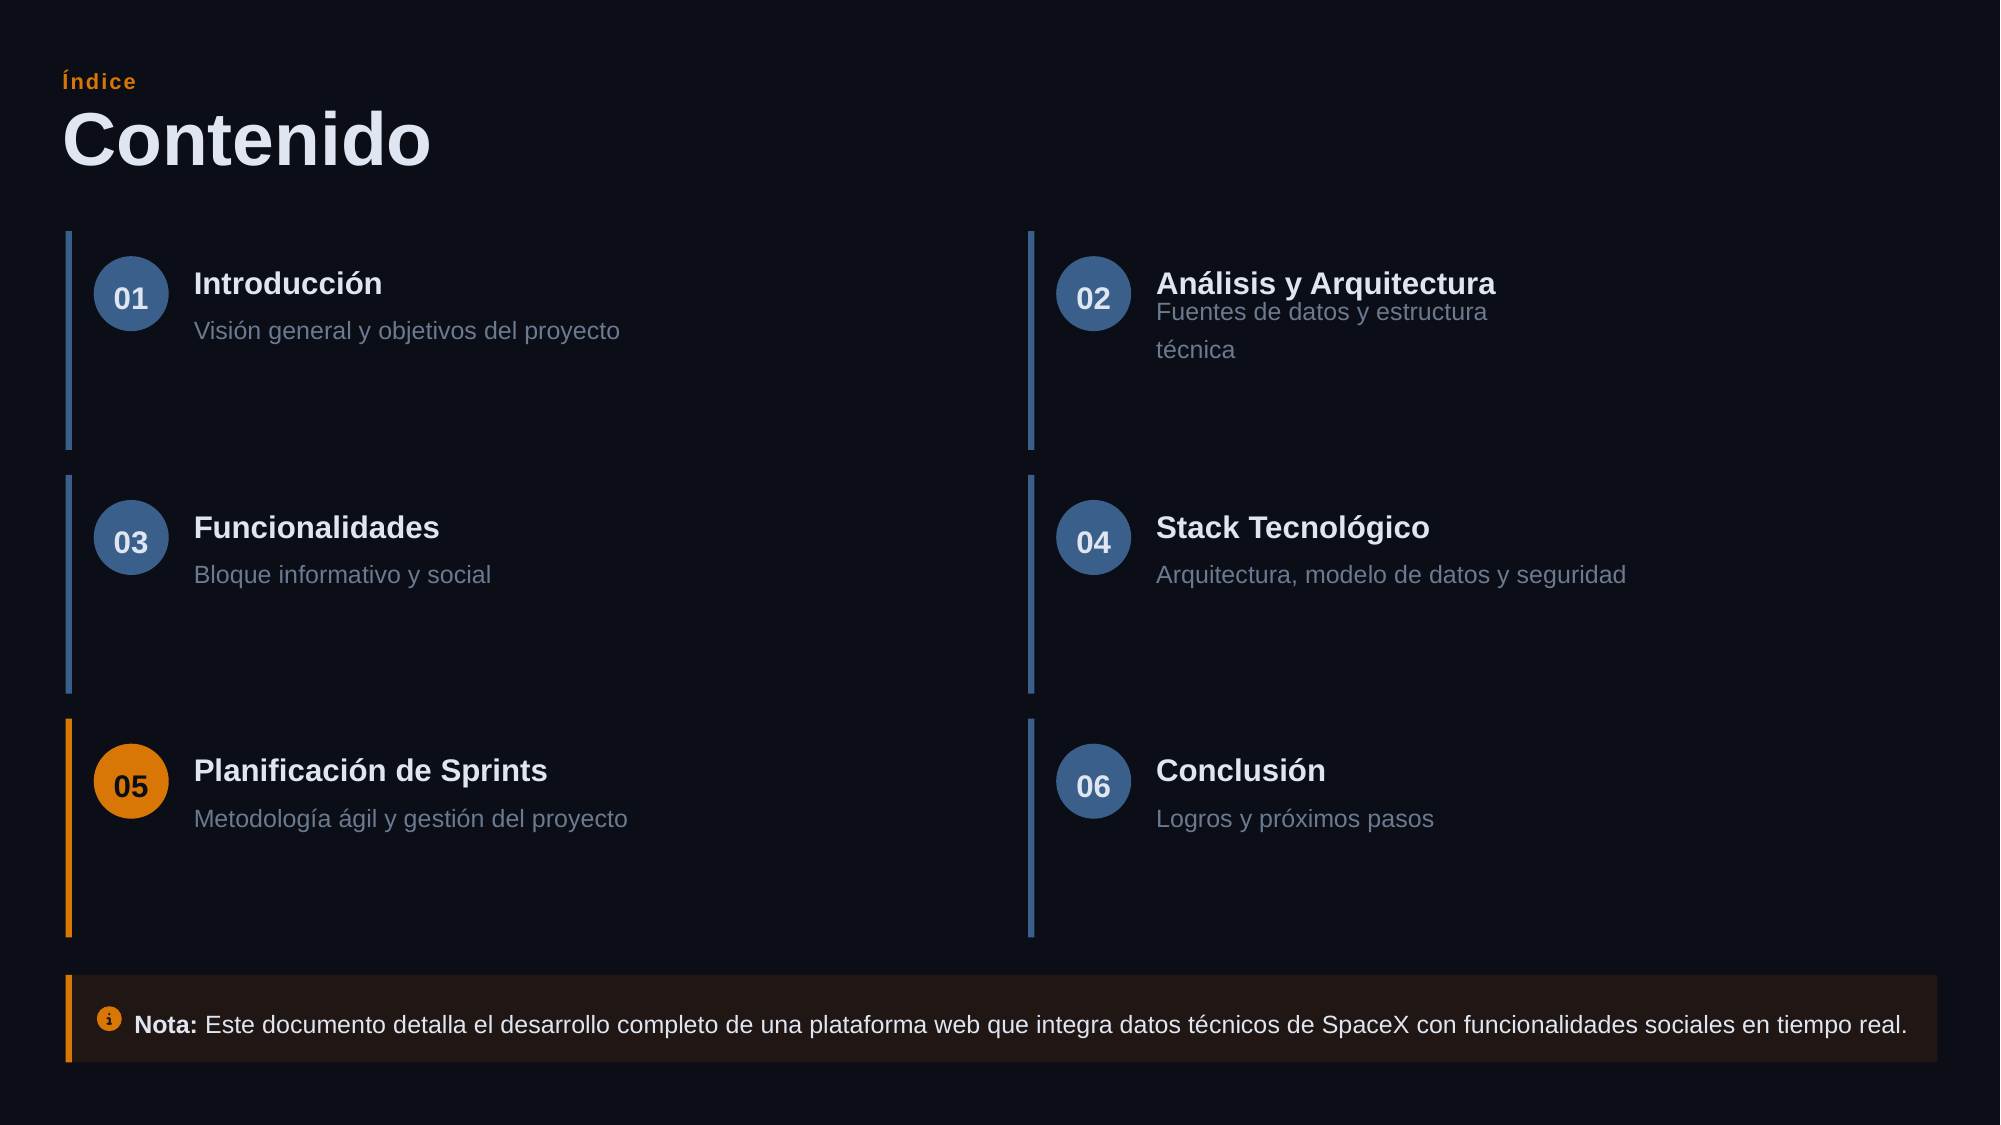

Índice
Contenido

01

Introducción
02

Análisis y Arquitectura
Visión general y objetivos del proyecto
Fuentes de datos y estructura técnica

03

Funcionalidades
04

Stack Tecnológico
Bloque informativo y social
Arquitectura, modelo de datos y seguridad

05

Planificación de Sprints
06

Conclusión
Metodología ágil y gestión del proyecto
Logros y próximos pasos

Nota: Este documento detalla el desarrollo completo de una plataforma web que integra datos técnicos de SpaceX con funcionalidades sociales en tiempo real.